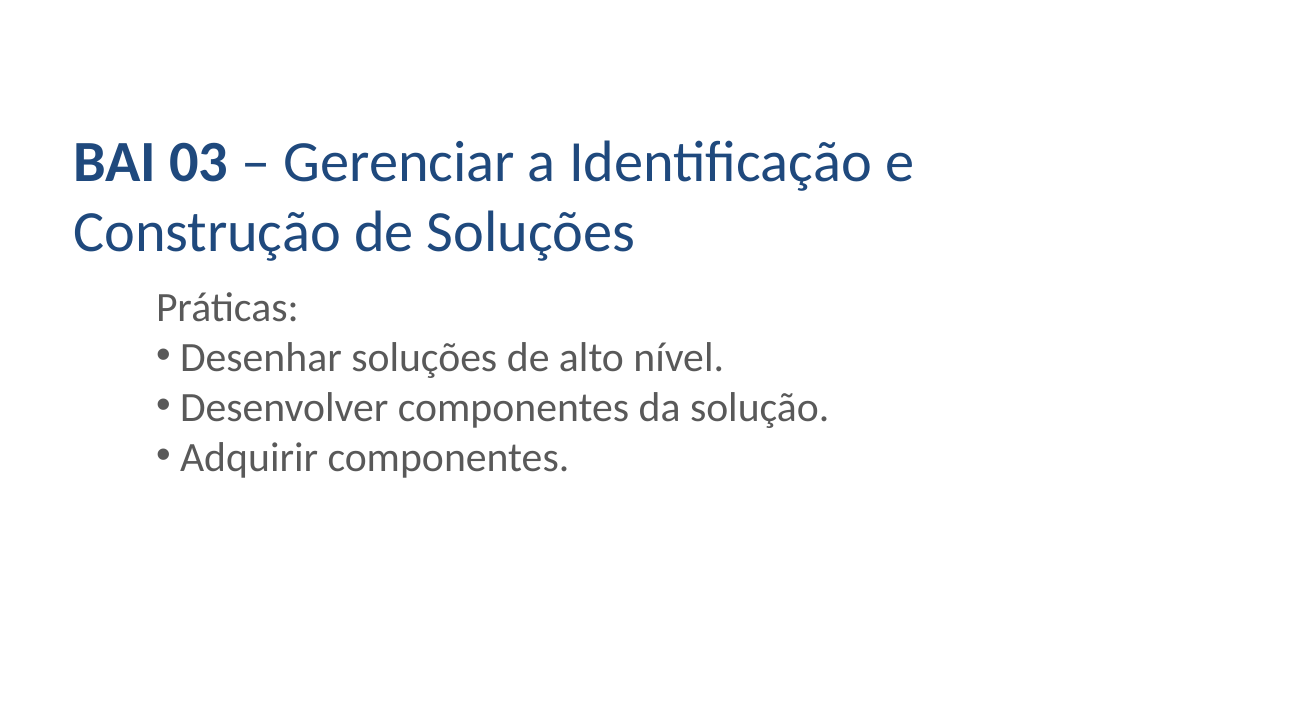

BAI 03 – Gerenciar a Identificação e Construção de Soluções

Práticas:
 Desenhar soluções de alto nível.
 Desenvolver componentes da solução.
 Adquirir componentes.